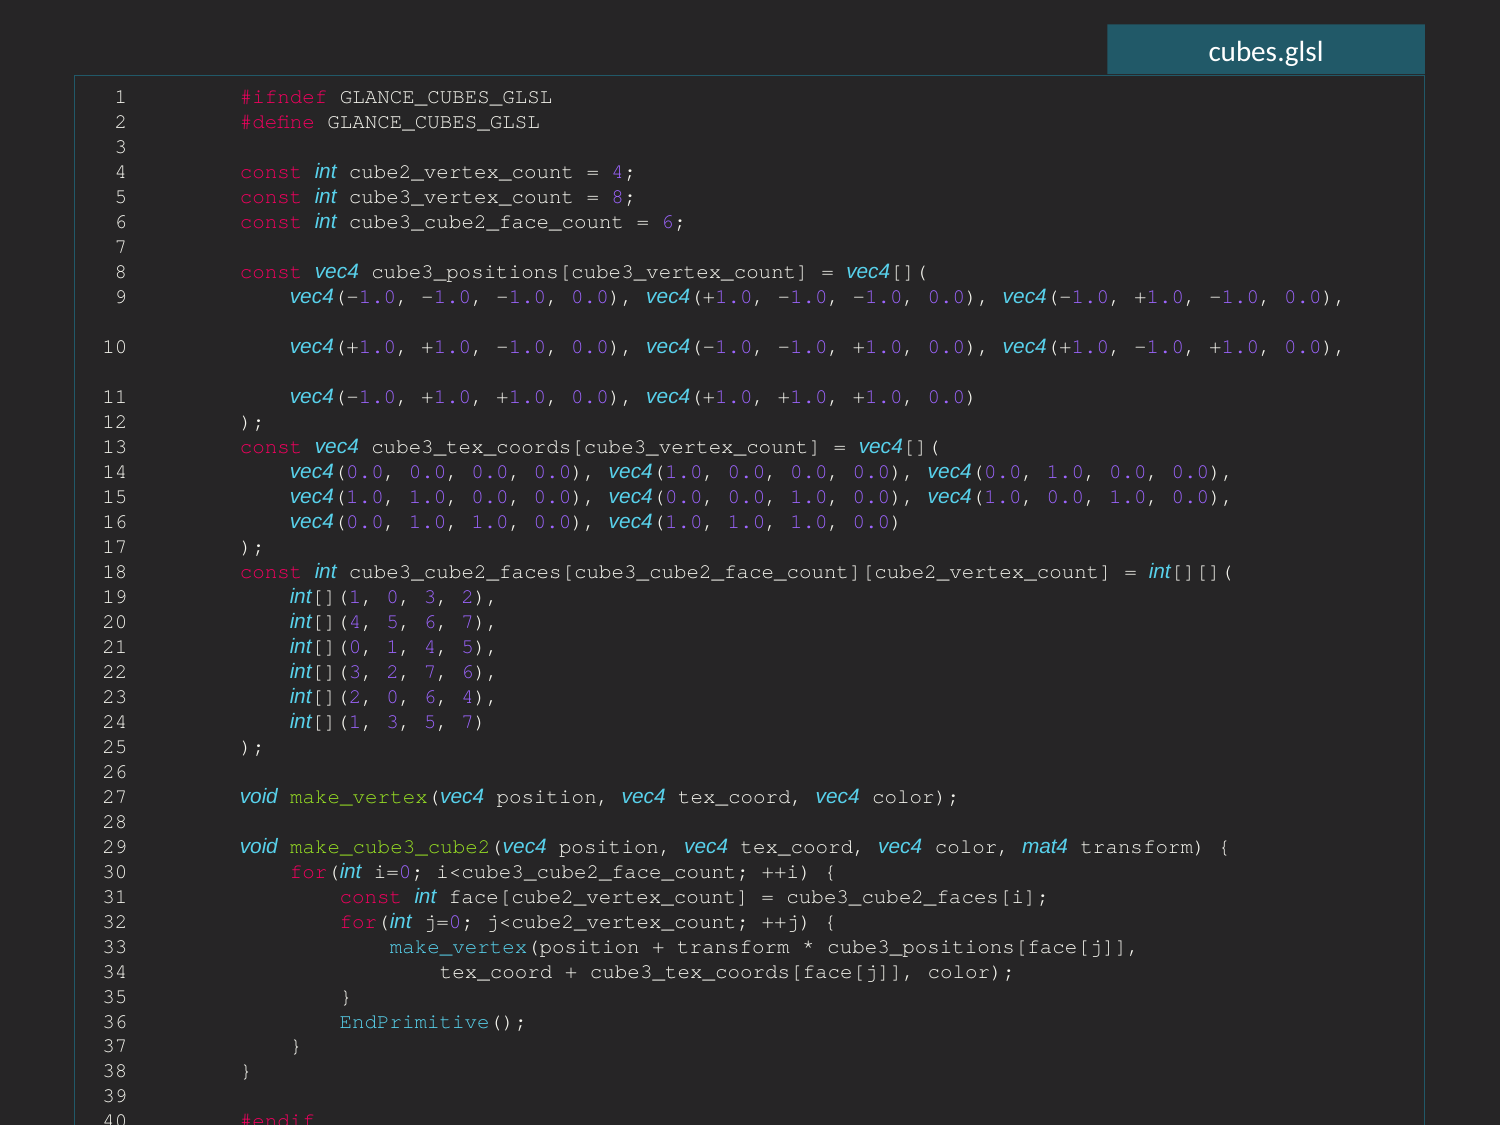

cubes.glsl
  1 	#ifndef GLANCE_CUBES_GLSL
  2 	#define GLANCE_CUBES_GLSL
  3
  4 	const int cube2_vertex_count = 4;
  5 	const int cube3_vertex_count = 8;
  6 	const int cube3_cube2_face_count = 6;
  7
  8 	const vec4 cube3_positions[cube3_vertex_count] = vec4[](
  9 	    vec4(-1.0, -1.0, -1.0, 0.0), vec4(+1.0, -1.0, -1.0, 0.0), vec4(-1.0, +1.0, -1.0, 0.0),
 10 	    vec4(+1.0, +1.0, -1.0, 0.0), vec4(-1.0, -1.0, +1.0, 0.0), vec4(+1.0, -1.0, +1.0, 0.0),
 11 	    vec4(-1.0, +1.0, +1.0, 0.0), vec4(+1.0, +1.0, +1.0, 0.0)
 12 	);
 13 	const vec4 cube3_tex_coords[cube3_vertex_count] = vec4[](
 14 	    vec4(0.0, 0.0, 0.0, 0.0), vec4(1.0, 0.0, 0.0, 0.0), vec4(0.0, 1.0, 0.0, 0.0),
 15 	    vec4(1.0, 1.0, 0.0, 0.0), vec4(0.0, 0.0, 1.0, 0.0), vec4(1.0, 0.0, 1.0, 0.0),
 16 	    vec4(0.0, 1.0, 1.0, 0.0), vec4(1.0, 1.0, 1.0, 0.0)
 17 	);
 18 	const int cube3_cube2_faces[cube3_cube2_face_count][cube2_vertex_count] = int[][](
 19 	    int[](1, 0, 3, 2),
 20 	    int[](4, 5, 6, 7),
 21 	    int[](0, 1, 4, 5),
 22 	    int[](3, 2, 7, 6),
 23 	    int[](2, 0, 6, 4),
 24 	    int[](1, 3, 5, 7)
 25 	);
 26
 27 	void make_vertex(vec4 position, vec4 tex_coord, vec4 color);
 28
 29 	void make_cube3_cube2(vec4 position, vec4 tex_coord, vec4 color, mat4 transform) {
 30 	    for(int i=0; i<cube3_cube2_face_count; ++i) {
 31 	        const int face[cube2_vertex_count] = cube3_cube2_faces[i];
 32 	        for(int j=0; j<cube2_vertex_count; ++j) {
 33 	            make_vertex(position + transform * cube3_positions[face[j]],
 34 	                tex_coord + cube3_tex_coords[face[j]], color);
 35 	        }
 36 	        EndPrimitive();
 37 	    }
 38 	}
 39
 40 	#endif